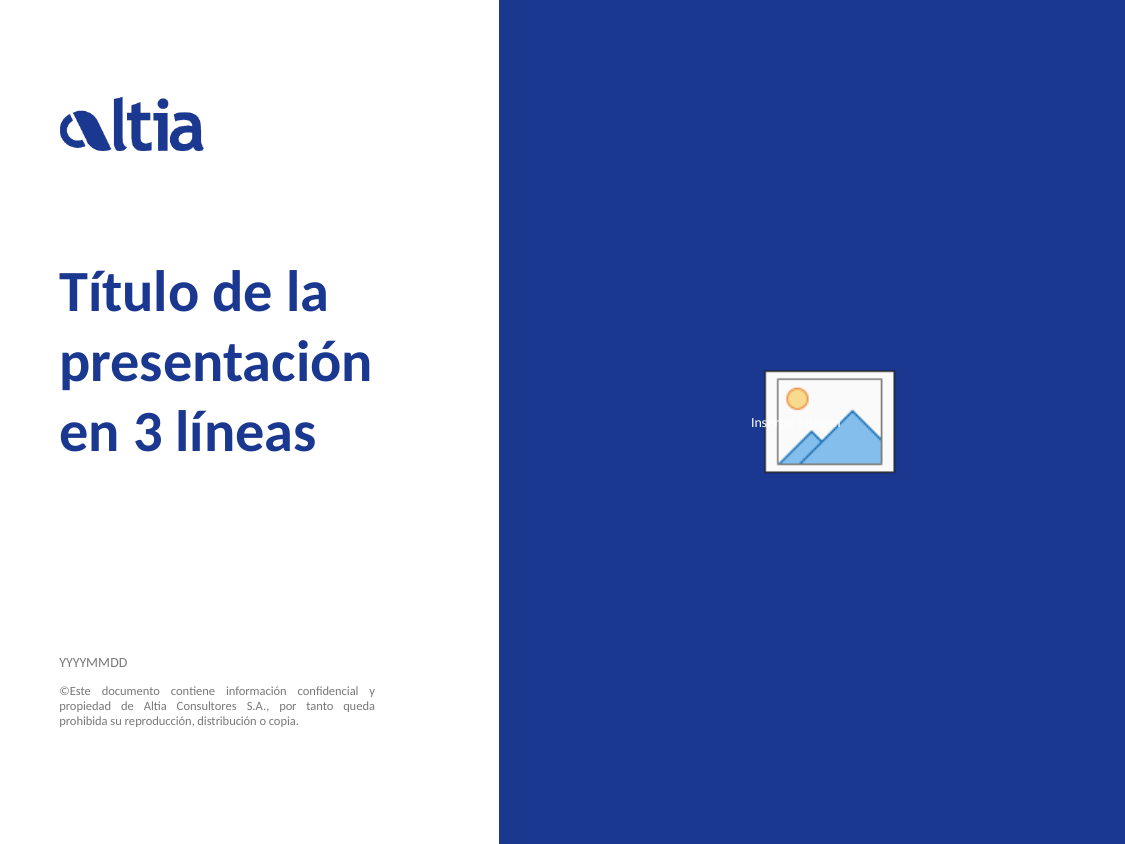

Título de la
presentación
en 3 líneas

YYYYMMDD

©Este documento contiene información confidencial y propiedad de Altia Consultores S.A., por tanto queda prohibida su reproducción, distribución o copia.